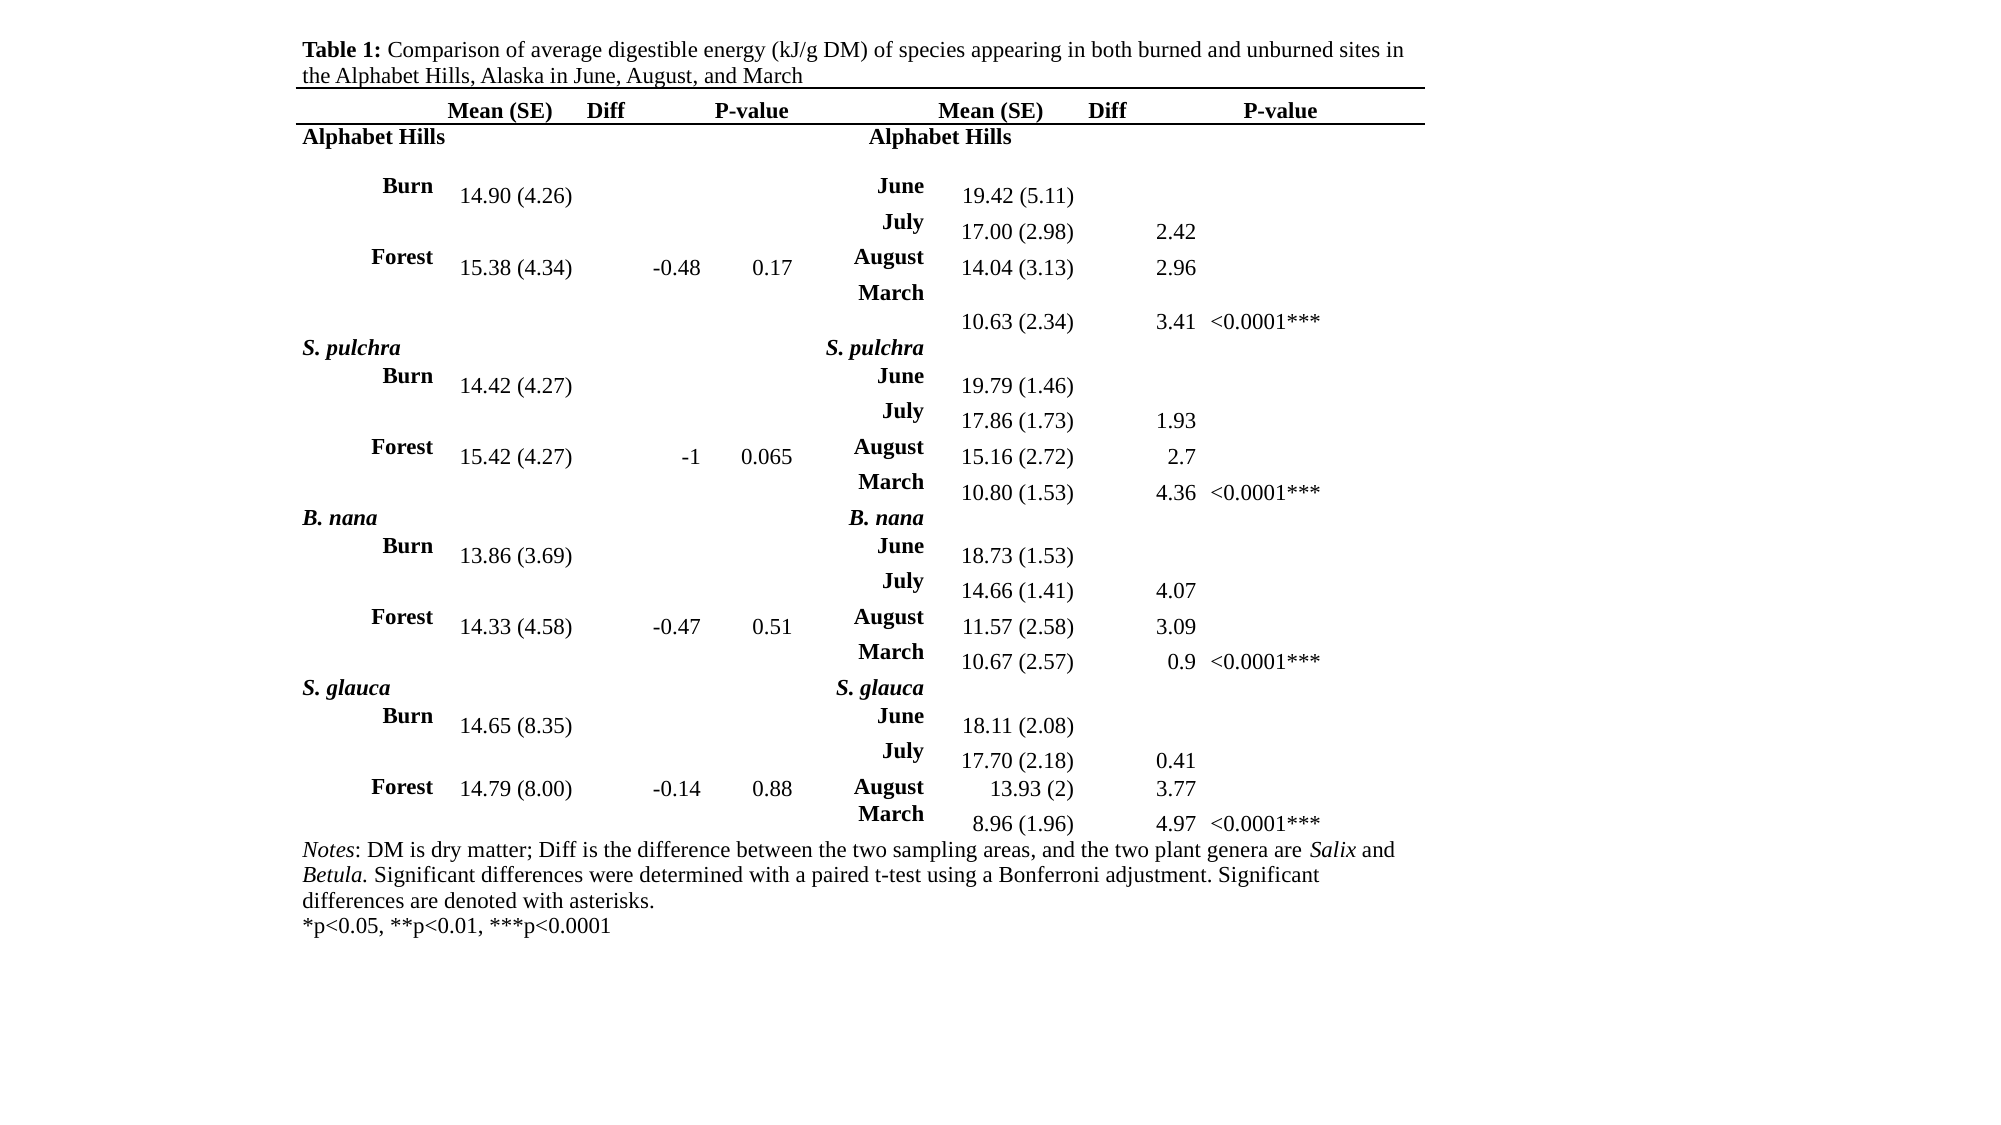

| Table 1: Comparison of average digestible energy (kJ/g DM) of species appearing in both burned and unburned sites in the Alphabet Hills, Alaska in June, August, and March |  |  |  |  |  |  |  |  |  |
| --- | --- | --- | --- | --- | --- | --- | --- | --- | --- |
|  | Mean (SE) | Diff | P-value | P-value |  | Mean (SE) | Diff |  | P-value |
| Alphabet Hills |  |  |  |  | Alphabet Hills |  |  |  |  |
| Burn | 14.90 (4.26) |  |  |  | June | 19.42 (5.11) |  |  |  |
|  |  |  |  |  | July | 17.00 (2.98) | 2.42 |  |  |
| Forest | 15.38 (4.34) | -0.48 | 0.17 | 0.669 | August | 14.04 (3.13) | 2.96 |  |  |
|  |  |  |  |  | March | 10.63 (2.34) | 3.41 | <0.0001\*\*\* |  |
| S. pulchra |  |  |  |  | S. pulchra |  |  |  |  |
| Burn | 14.42 (4.27) |  |  |  | June | 19.79 (1.46) |  |  |  |
|  |  |  |  |  | July | 17.86 (1.73) | 1.93 |  |  |
| Forest | 15.42 (4.27) | -1 | 0.065 |  | August | 15.16 (2.72) | 2.7 |  |  |
|  |  |  |  |  | March | 10.80 (1.53) | 4.36 | <0.0001\*\*\* |  |
| B. nana |  |  |  |  | B. nana |  |  |  |  |
| Burn | 13.86 (3.69) |  |  |  | June | 18.73 (1.53) |  |  |  |
|  |  |  |  |  | July | 14.66 (1.41) | 4.07 |  |  |
| Forest | 14.33 (4.58) | -0.47 | 0.51 | 0.65 | August | 11.57 (2.58) | 3.09 |  |  |
|  |  |  |  |  | March | 10.67 (2.57) | 0.9 | <0.0001\*\*\* |  |
| S. glauca |  |  |  |  | S. glauca |  |  |  |  |
| Burn | 14.65 (8.35) |  |  |  | June | 18.11 (2.08) |  |  |  |
|  |  |  |  |  | July | 17.70 (2.18) | 0.41 |  |  |
| Forest | 14.79 (8.00) | -0.14 | 0.88 | 0.63 | August | 13.93 (2) | 3.77 |  |  |
|  |  |  |  |  | March | 8.96 (1.96) | 4.97 | <0.0001\*\*\* |  |
| Notes: DM is dry matter; Diff is the difference between the two sampling areas, and the two plant genera are Salix and Betula. Significant differences were determined with a paired t-test using a Bonferroni adjustment. Significant differences are denoted with asterisks. \*p<0.05, \*\*p<0.01, \*\*\*p<0.0001 |  |  |  |  |  |  |  |  |  |